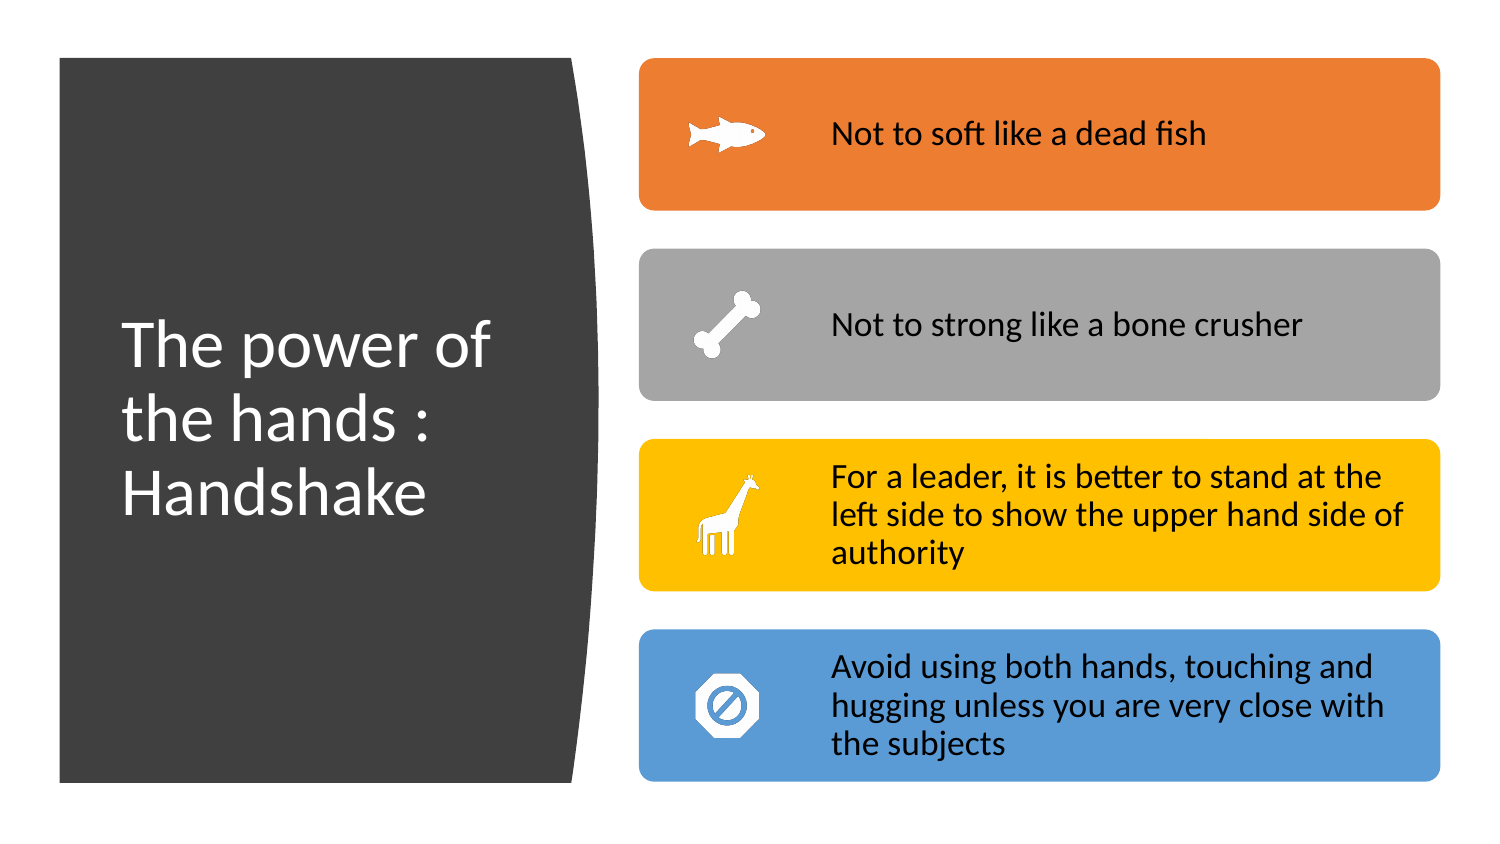

Not to soft like a dead fish
Not to strong like a bone crusher
For a leader, it is better to stand at the left side to show the upper hand side of authority
Avoid using both hands, touching and hugging unless you are very close with the subjects

# The power of the hands : Handshake